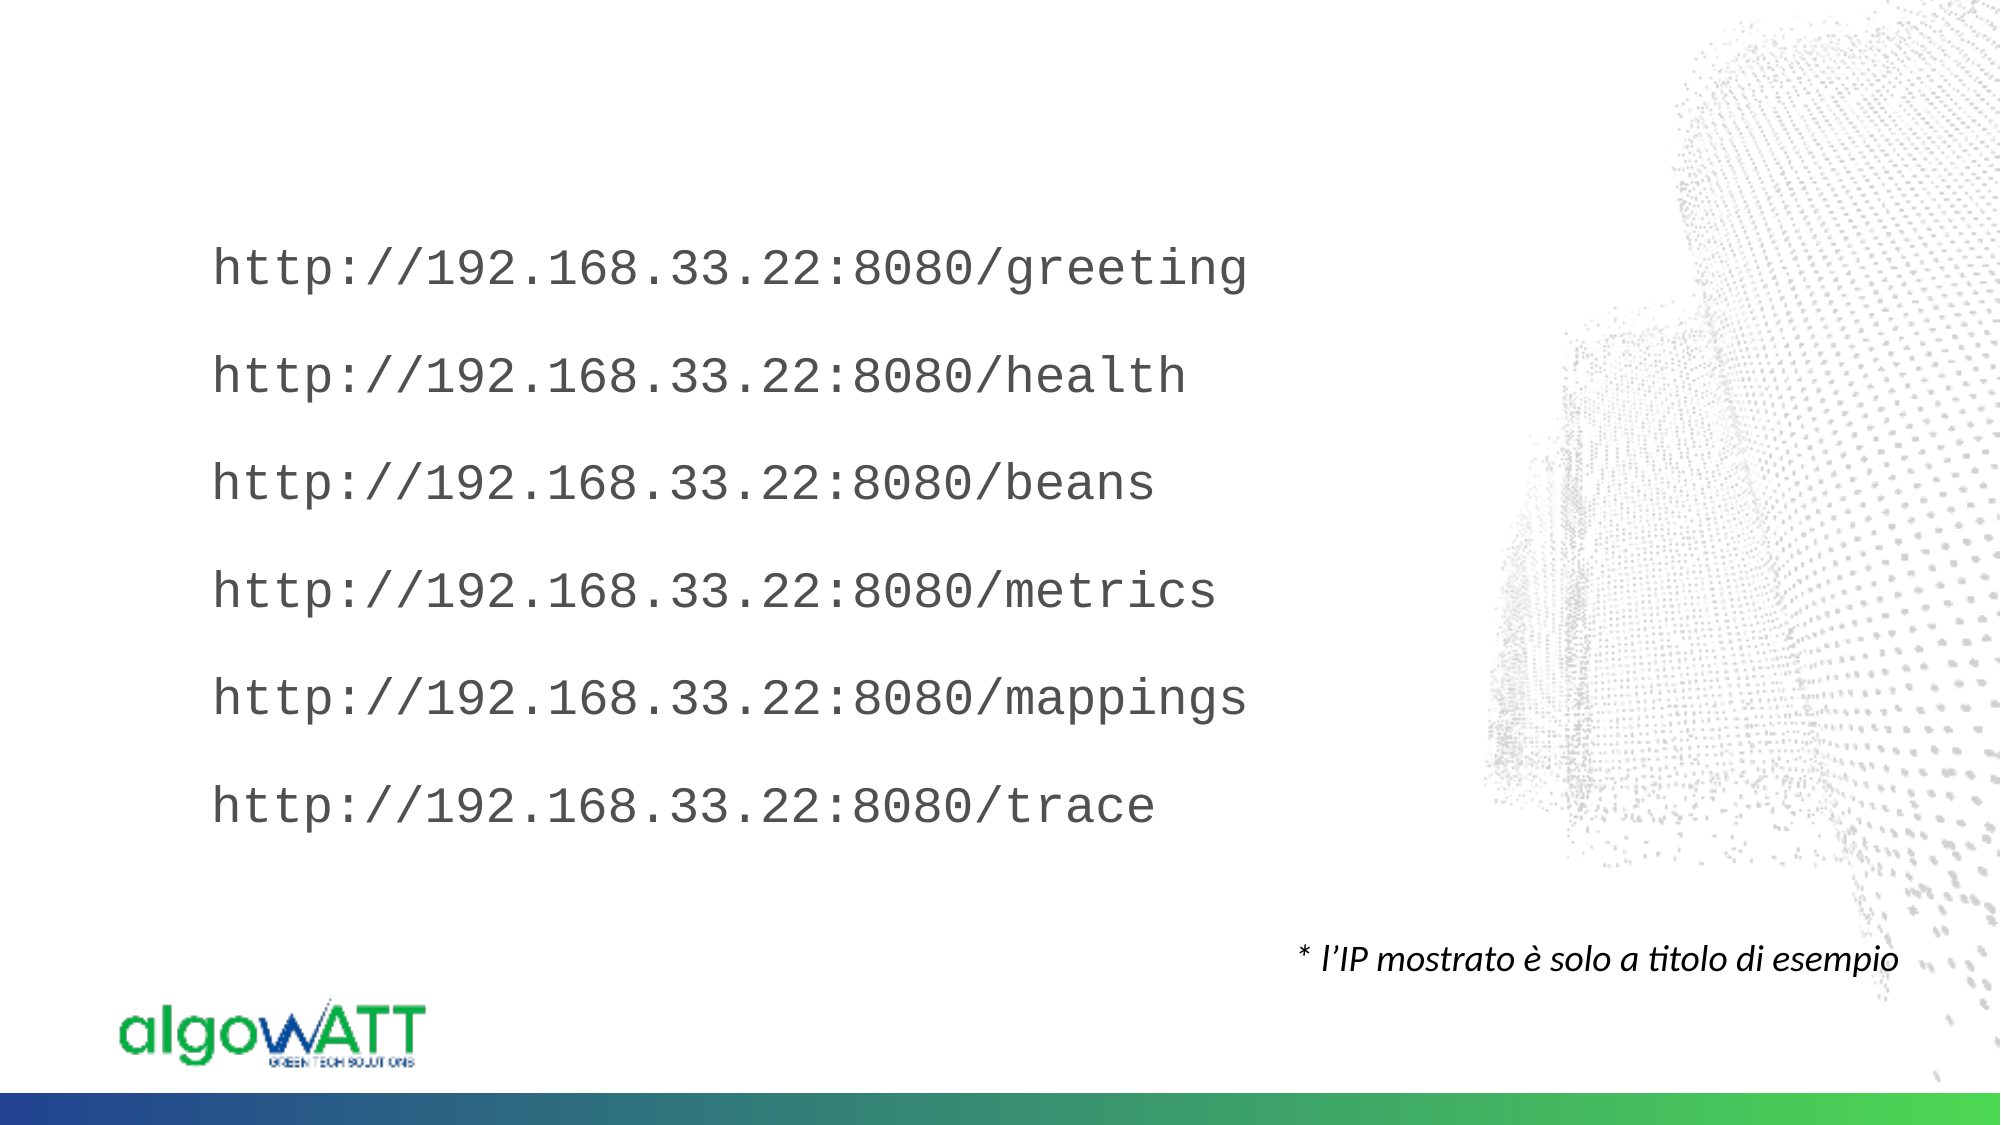

http://192.168.33.22:8080/greeting
http://192.168.33.22:8080/health
http://192.168.33.22:8080/beans
http://192.168.33.22:8080/metrics
http://192.168.33.22:8080/mappings
http://192.168.33.22:8080/trace
* l’IP mostrato è solo a titolo di esempio